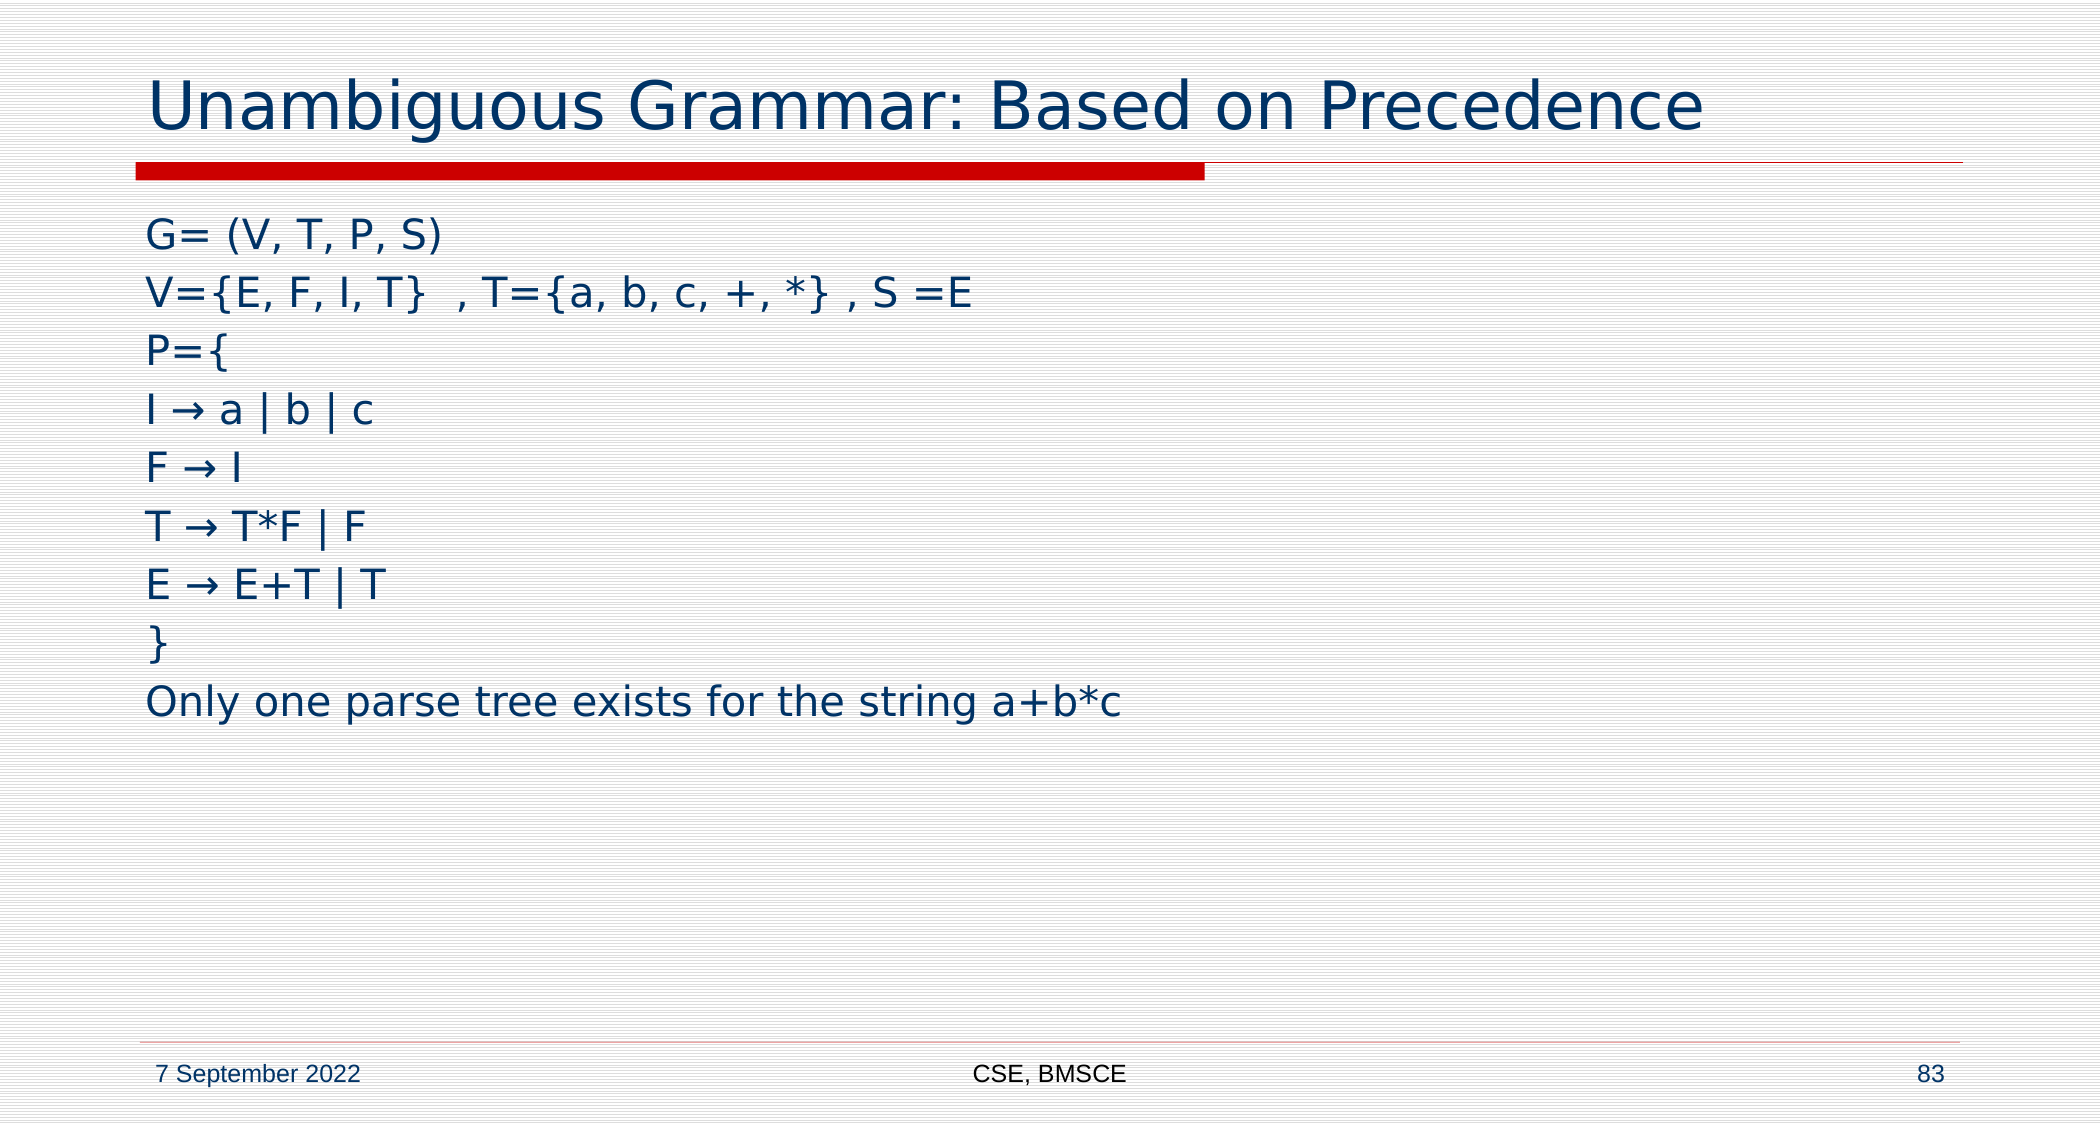

# Unambiguous Grammar: Based on Precedence
G= (V, T, P, S)
V={E, F, I, T}  , T={a, b, c, +, *} , S =E
P={
I → a | b | c
F → I
T → T*F | F
E → E+T | T
}
Only one parse tree exists for the string a+b*c

CSE, BMSCE
83
7 September 2022